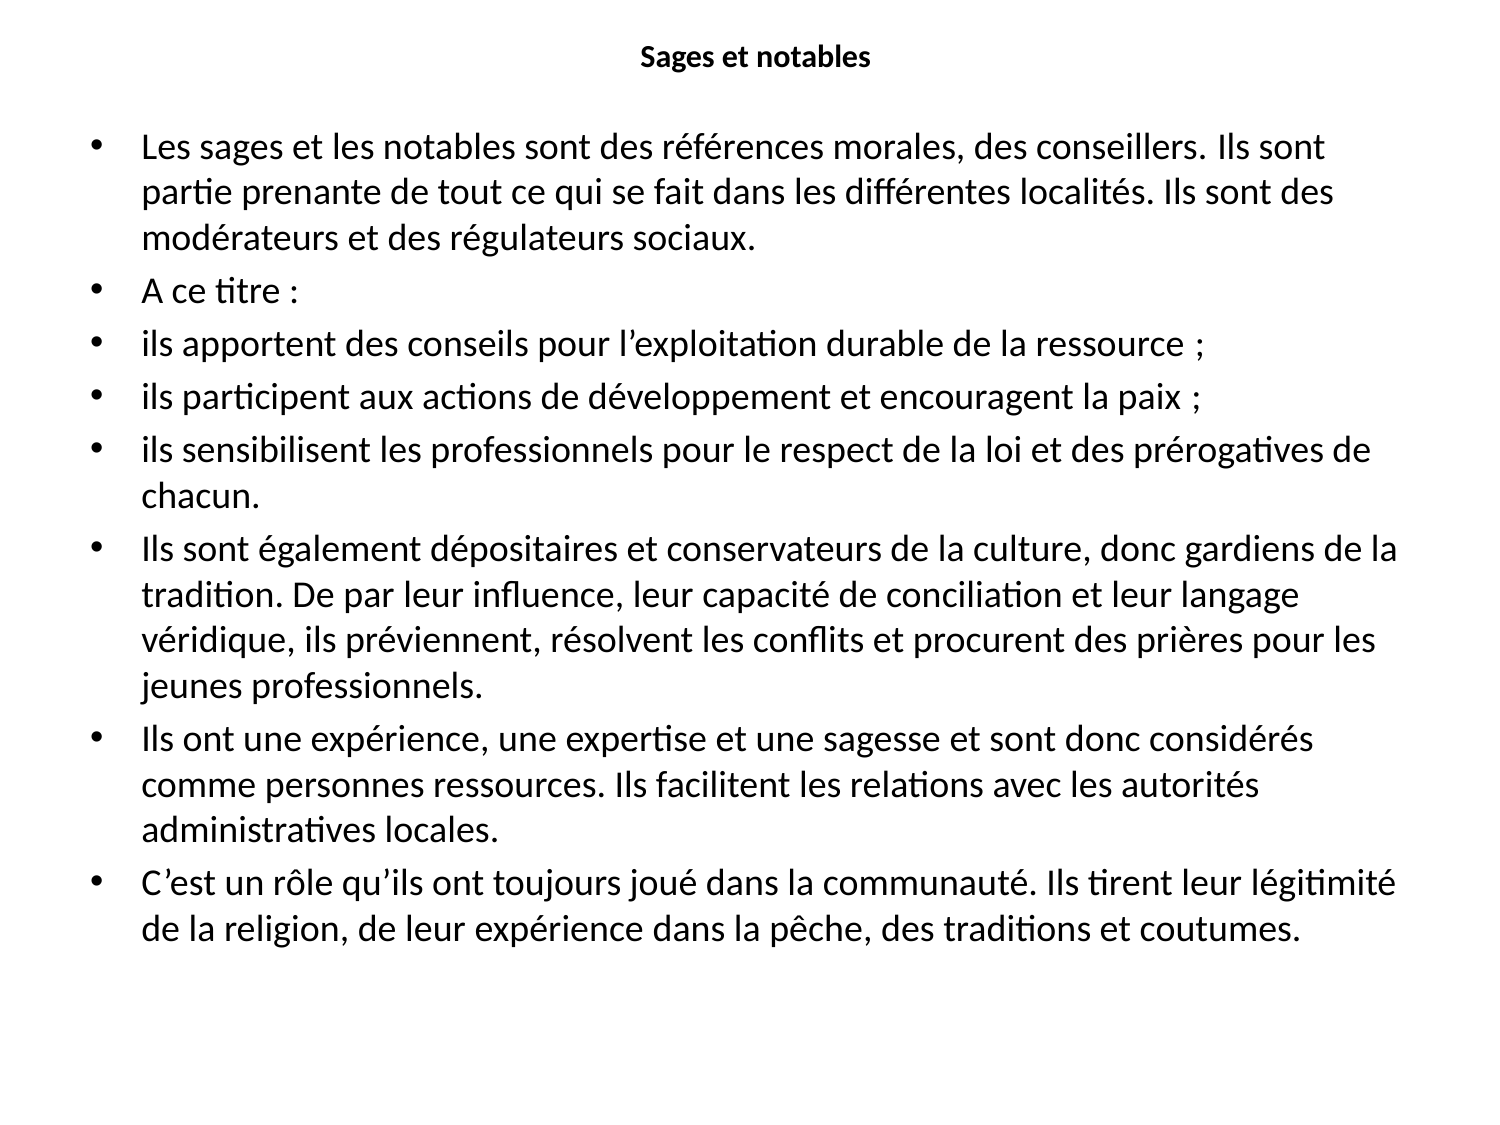

# Sages et notables
Les sages et les notables sont des références morales, des conseillers. Ils sont partie prenante de tout ce qui se fait dans les différentes localités. Ils sont des modérateurs et des régulateurs sociaux.
A ce titre :
ils apportent des conseils pour l’exploitation durable de la ressource ;
ils participent aux actions de développement et encouragent la paix ;
ils sensibilisent les professionnels pour le respect de la loi et des prérogatives de chacun.
Ils sont également dépositaires et conservateurs de la culture, donc gardiens de la tradition. De par leur influence, leur capacité de conciliation et leur langage véridique, ils préviennent, résolvent les conflits et procurent des prières pour les jeunes professionnels.
Ils ont une expérience, une expertise et une sagesse et sont donc considérés comme personnes ressources. Ils facilitent les relations avec les autorités administratives locales.
C’est un rôle qu’ils ont toujours joué dans la communauté. Ils tirent leur légitimité de la religion, de leur expérience dans la pêche, des traditions et coutumes.